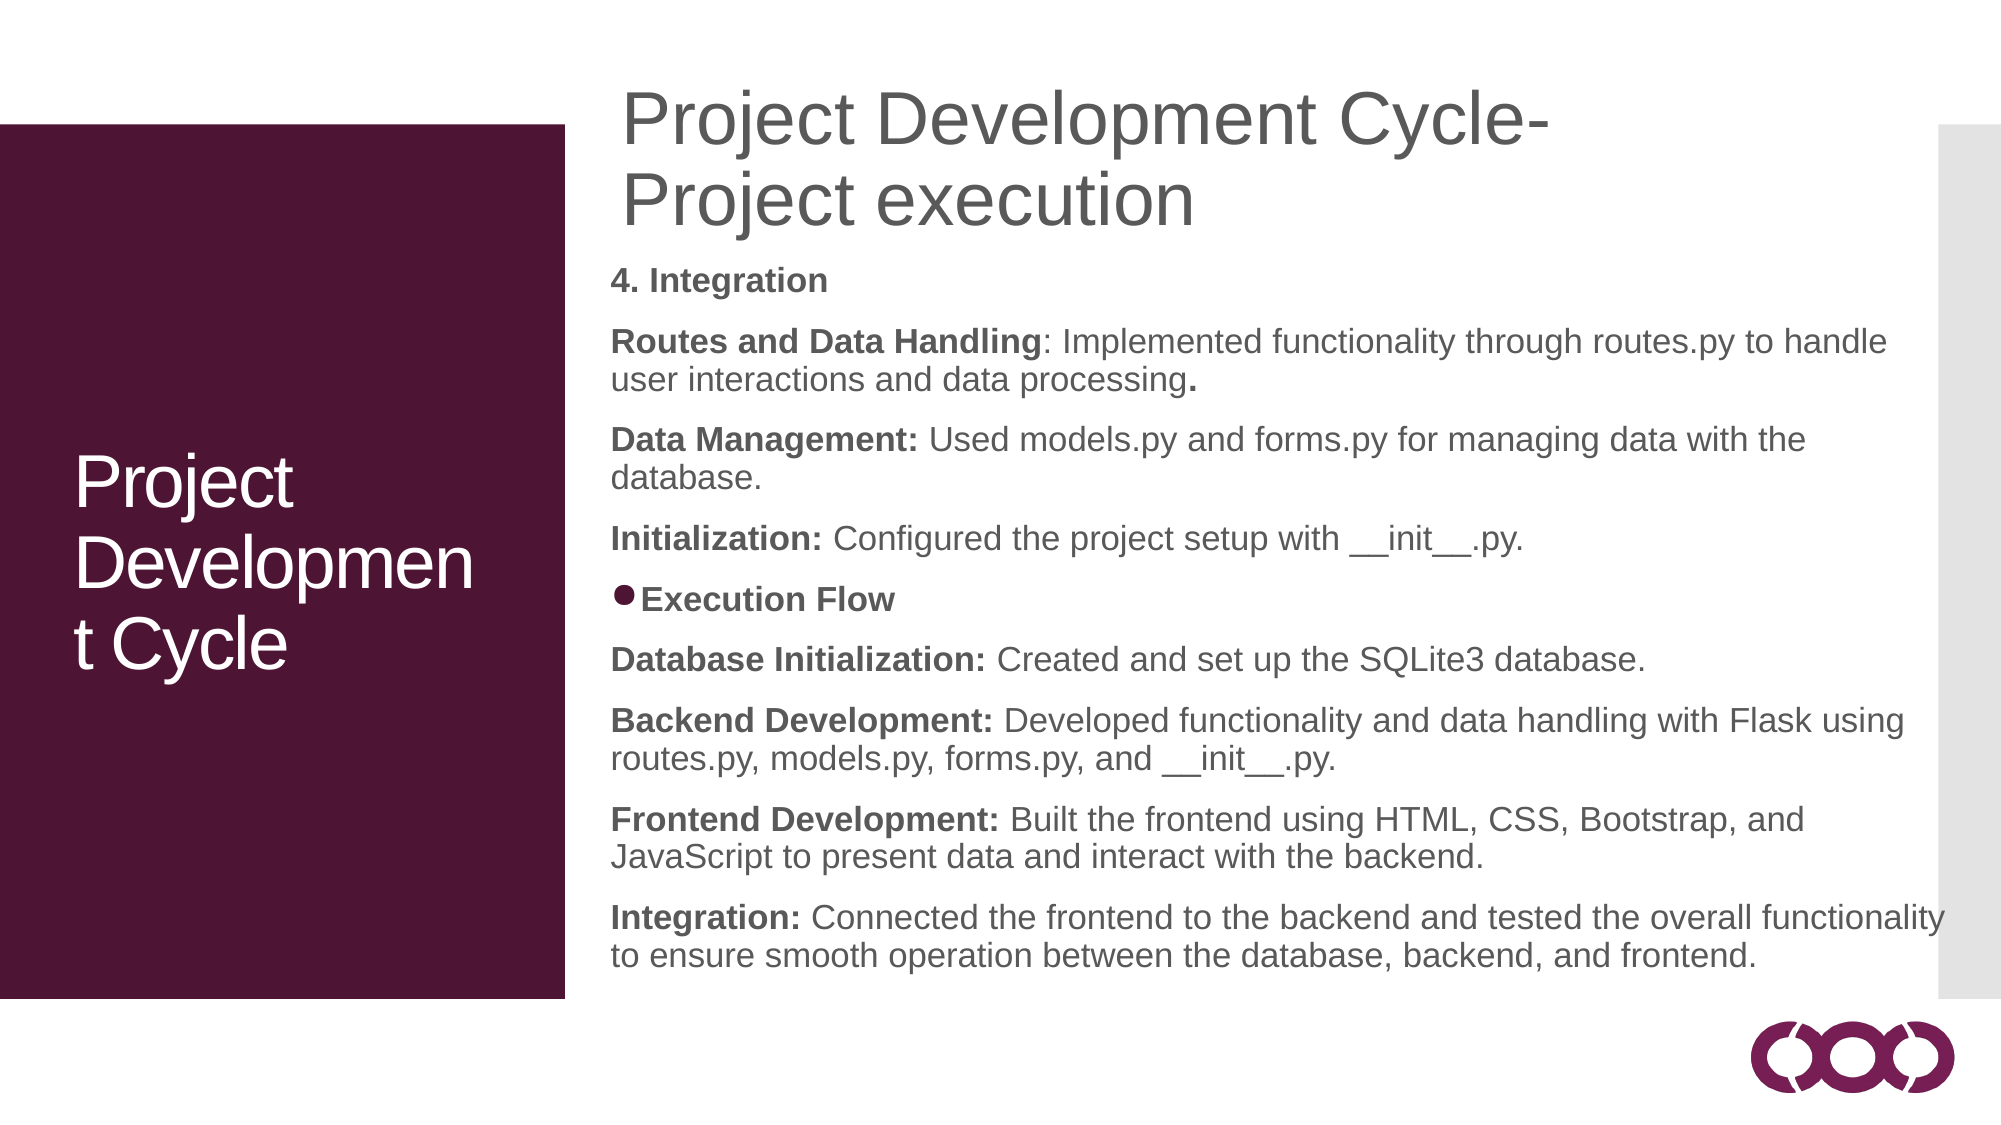

Project Development Cycle-Project execution
4. Integration
Routes and Data Handling: Implemented functionality through routes.py to handle user interactions and data processing.
Data Management: Used models.py and forms.py for managing data with the database.
Initialization: Configured the project setup with __init__.py.
Execution Flow
Database Initialization: Created and set up the SQLite3 database.
Backend Development: Developed functionality and data handling with Flask using routes.py, models.py, forms.py, and __init__.py.
Frontend Development: Built the frontend using HTML, CSS, Bootstrap, and JavaScript to present data and interact with the backend.
Integration: Connected the frontend to the backend and tested the overall functionality to ensure smooth operation between the database, backend, and frontend.
Project Development Cycle